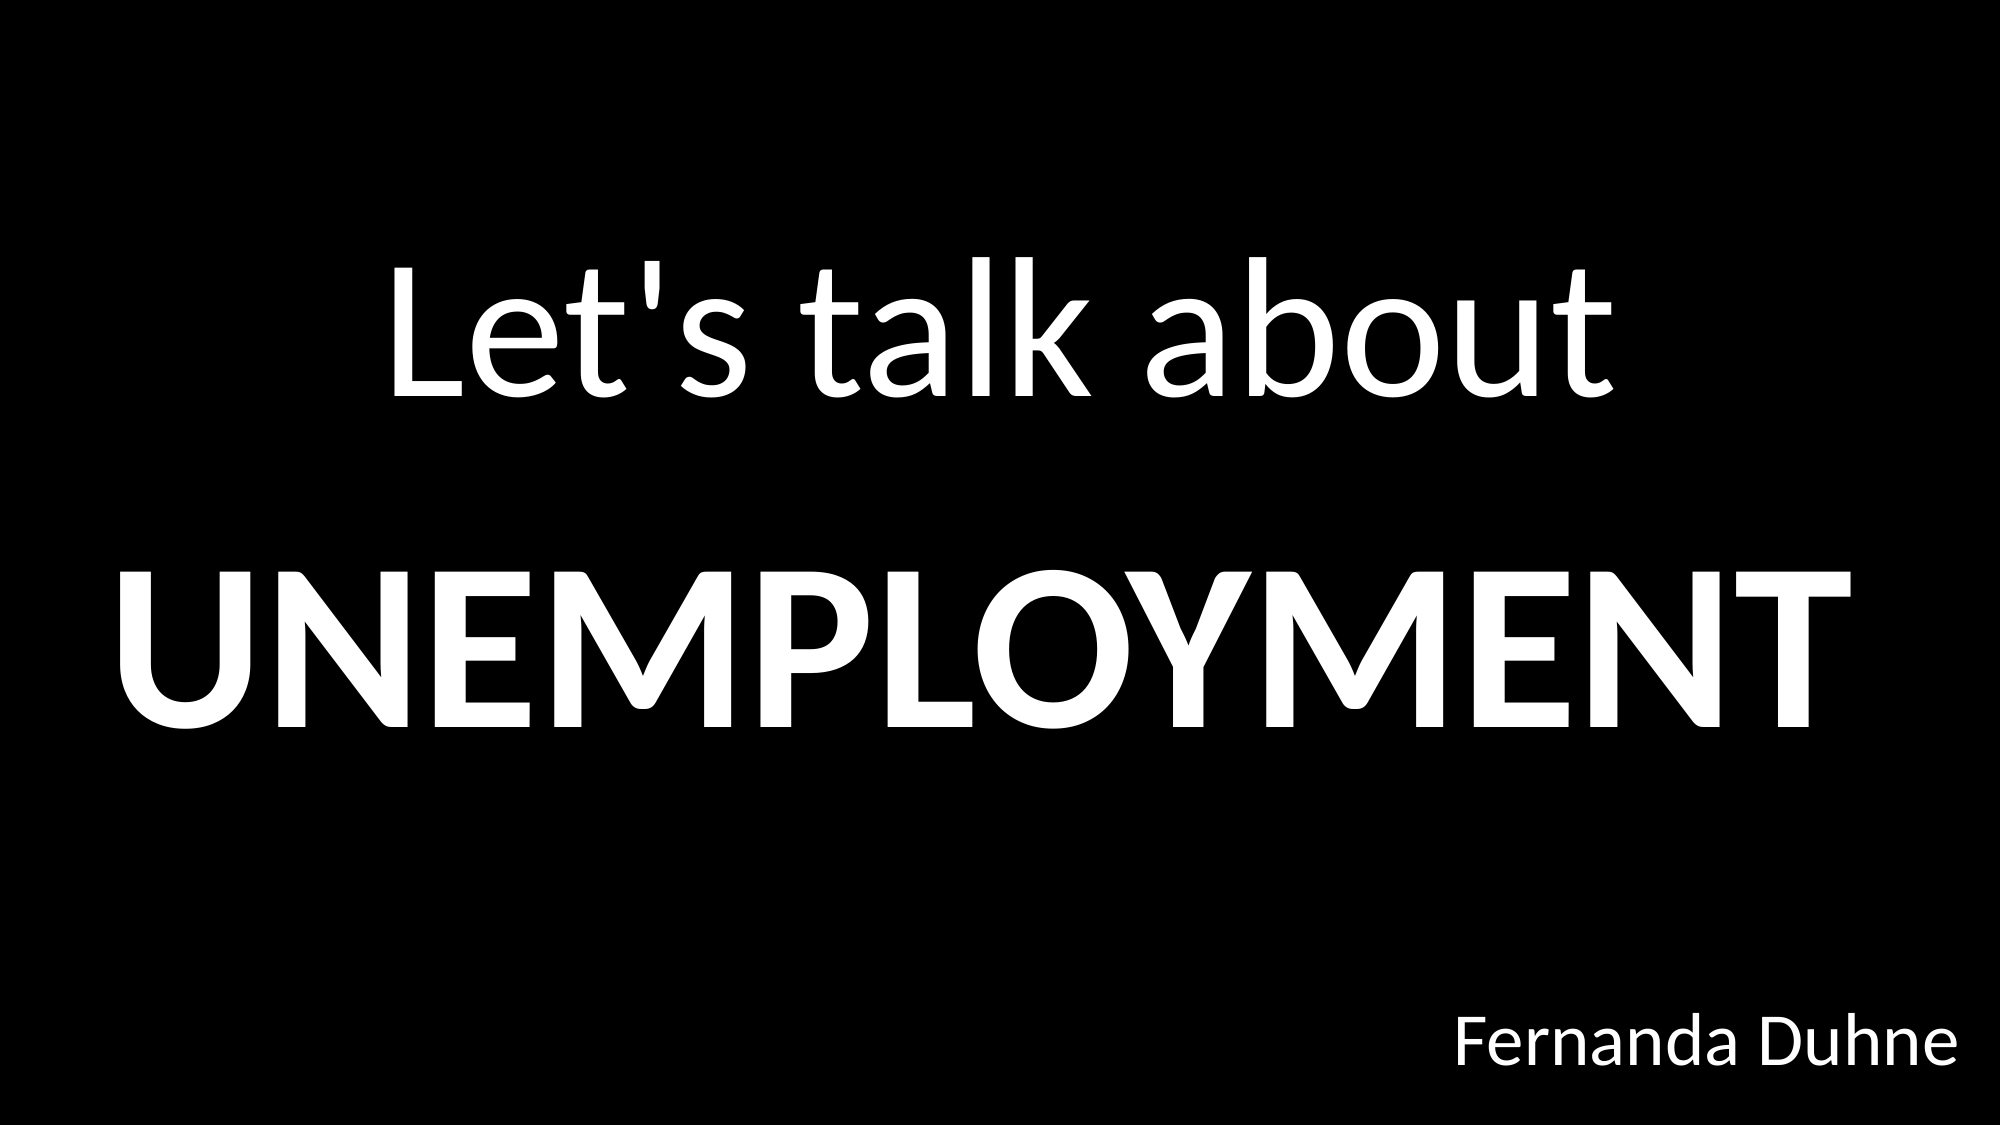

# Let's talk about
UNEMPLOYMENT
Fernanda Duhne